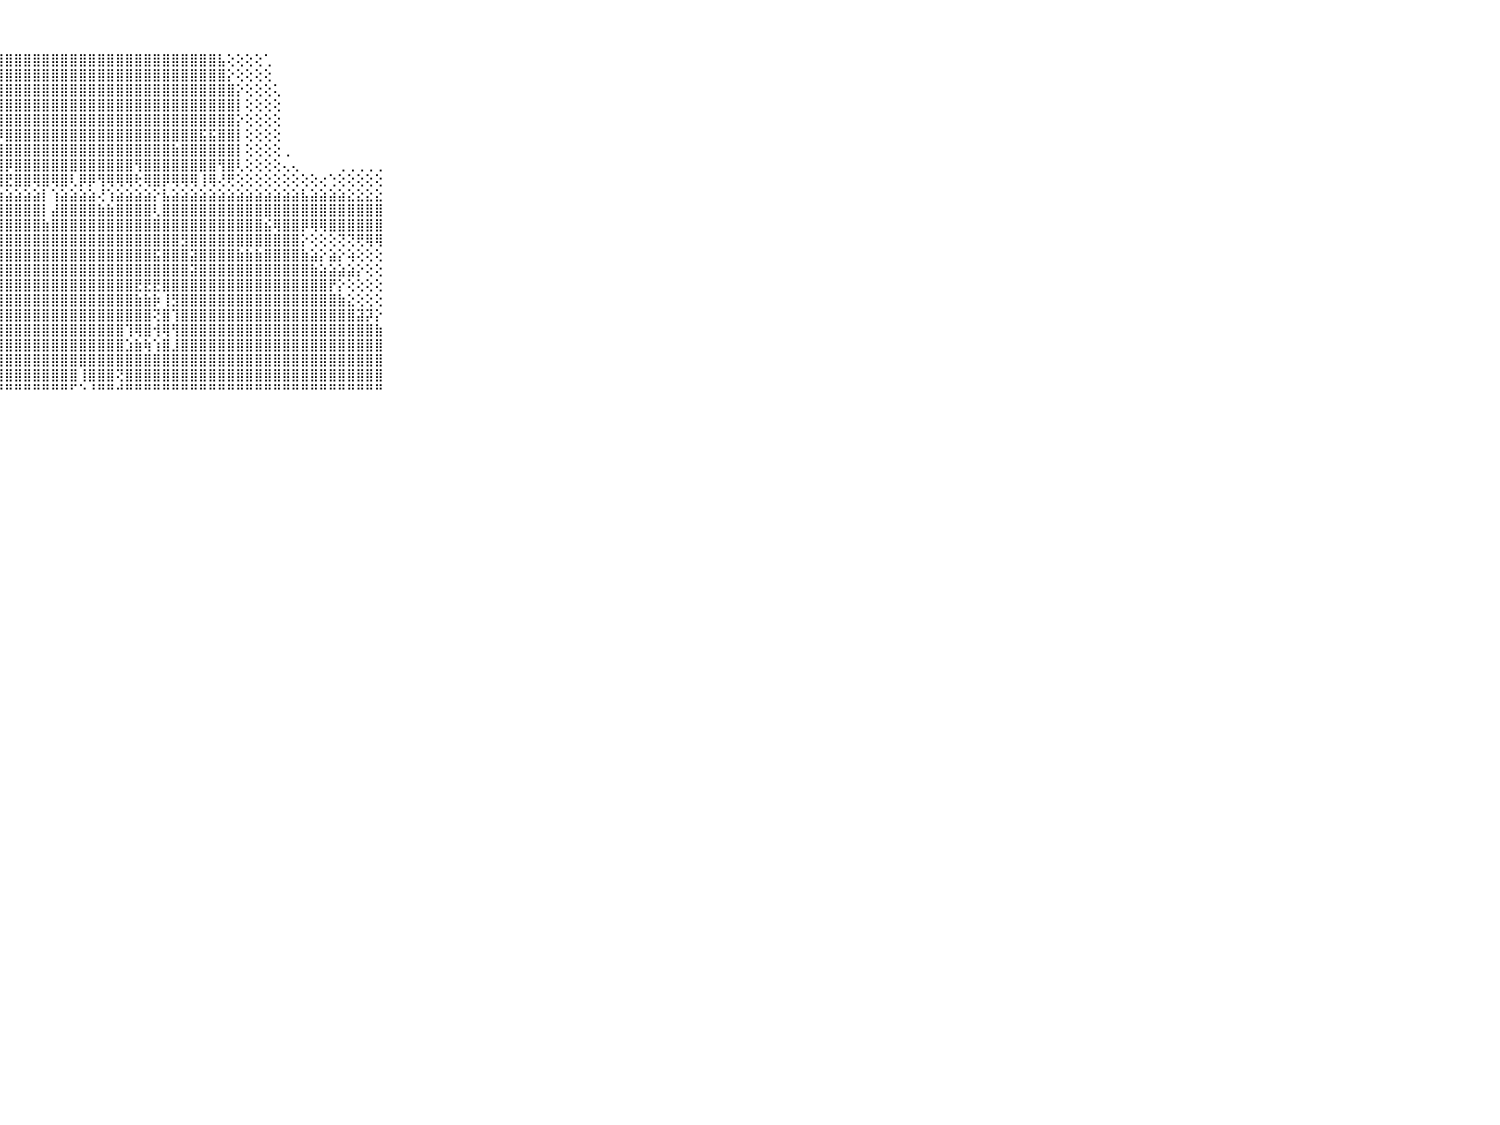

⠀⠀⠀⠀⠀⠀⠀⠀⠀⠀⠀⠀⠀⠀⠀⠀⠀⠀⠀⠀⠀⢄⢔⢕⢕⢕⣿⣿⣿⣿⣿⣿⣿⣿⣿⣿⣿⣿⣿⣿⣿⣿⣿⣿⣿⣿⣿⣿⣿⣿⣿⣧⢕⢕⢕⢕⢁⠀⠀⠀⠀⠀⠀⠀⠀⠀⠀⠀⠀⠀⠀⠀⠀⠀⠀⠀⠀⠀⠀⠀⠀
⠀⠀⠀⠀⠀⠀⠀⠀⠀⠀⠀⠀⠀⠀⠀⠀⠀⠀⠀⠀⢔⢕⢕⢕⢕⣼⣿⣿⣿⣿⣿⣿⣿⣿⣿⣿⣿⣿⣿⣿⣿⣿⣿⣿⣿⣿⣿⣿⣿⣿⣿⣿⡕⢕⢕⢕⢕⠀⠀⠀⠀⠀⠀⠀⠀⠀⠀⠀⠀⠀⠀⠀⠀⠀⠀⠀⠀⠀⠀⠀⠀
⠀⠀⠀⠀⠀⠀⠀⠀⠀⠀⠀⠀⠀⠀⠀⠀⠀⠀⠀⠀⢕⢕⢕⢕⣸⣿⣻⣿⣿⣿⣿⣿⣿⣿⣿⣿⣿⣿⣿⣿⣿⣿⣿⣿⣿⣿⣿⣿⣿⣿⣿⣿⣿⡕⢕⢕⢕⢅⠀⠀⠀⠀⠀⠀⠀⠀⠀⠀⠀⠀⠀⠀⠀⠀⠀⠀⠀⠀⠀⠀⠀
⠀⠀⠀⠀⠀⠀⠀⠀⠀⠀⠀⠀⠀⠀⠀⠀⠀⠀⢀⢀⢕⢕⢕⢕⣽⣿⣿⣿⣿⣿⣿⣿⣿⣿⣿⣿⣿⣿⣿⣿⣿⣿⣿⣿⣿⣿⣿⣿⣿⣿⣿⣿⣿⡇⢕⢕⢕⢕⠀⠀⠀⠀⠀⠀⠀⠀⠀⠀⠀⠀⠀⠀⠀⠀⠀⠀⠀⠀⠀⠀⠀
⠀⠀⠀⠀⠀⠀⠀⠀⠀⠀⠀⠀⠀⠀⠀⠀⠀⢄⢕⢕⢕⢕⢕⢕⢹⣿⣿⣿⣿⣿⣿⣿⣿⣿⣿⣿⣿⣿⣿⣿⣿⣿⣿⣿⣿⣿⣿⣿⣿⣿⣿⣿⣿⡕⢕⢕⢕⢕⠀⠀⠀⠀⠀⠀⠀⠀⠀⠀⠀⠀⠀⠀⠀⠀⠀⠀⠀⠀⠀⠀⠀
⠀⠀⠀⠀⠀⠀⠀⠀⠀⠀⠀⠀⠀⠀⠀⠀⢕⢕⢕⢕⢕⢕⢕⢕⢸⣿⣿⡿⣿⣿⣿⣿⣿⣿⣿⣿⣿⣿⣿⣿⣿⣿⣿⣿⣿⣿⣿⣿⣿⣯⣯⣿⣿⡇⢕⢕⢕⢕⠀⠀⠀⠀⠀⠀⠀⠀⠀⠀⠀⠀⠀⠀⠀⠀⠀⠀⠀⠀⠀⠀⠀
⠀⠀⠀⠀⠀⠀⠀⠀⠀⠀⠀⠀⠀⠀⢀⢕⢕⢕⢕⢕⢕⢕⢕⢕⢸⣿⣿⣿⣿⣿⣿⣿⣿⣿⣿⣿⣿⣿⣿⣿⣿⣿⣿⣿⣿⣿⣷⣿⣿⣿⣿⣿⣿⡇⢕⢕⢕⢕⢀⠀⠀⠀⠀⠀⠀⠀⠀⠀⠀⠀⠀⠀⠀⠀⠀⠀⠀⠀⠀⠀⠀
⠀⠀⠀⠀⠀⠀⠀⠀⠀⠀⠀⠀⠀⢁⢕⢕⢕⢕⢕⢕⢕⢇⢕⢕⢸⣿⡿⣿⡿⣿⣿⣿⣿⣿⣿⣿⣿⣿⣿⣿⣿⣿⢻⣿⣿⣿⣿⣿⣿⣿⣿⢻⣿⢇⢕⢕⢕⢕⢄⢄⠀⠀⠀⠀⢀⢀⢀⢀⢀⠀⠀⠀⠀⠀⠀⠀⠀⠀⠀⠀⠀
⠀⠀⠀⠀⠀⠀⠀⠀⠀⠀⠀⠀⠀⠅⠕⢕⢕⢕⢕⢕⢕⣱⡕⢕⢕⣿⡇⣿⣟⣿⣿⢿⣿⢿⣿⢇⡿⡿⢻⢿⢿⢿⢗⢿⣿⡿⢿⢿⢿⢸⢿⢜⢟⢕⢕⢕⢕⢕⢕⢕⢕⢕⢔⢑⢕⢕⢕⢕⢕⠀⠀⠀⠀⠀⠀⠀⠀⠀⠀⠀⠀
⠀⠀⠀⠀⠀⠀⠀⠀⠀⠀⠀⣀⣀⣀⣕⣕⣕⣕⣕⣕⣕⣹⣽⣗⣕⣱⣵⣵⣵⣵⣵⣵⡇⢱⣵⣵⣵⣵⢜⢱⣵⣵⣵⣵⡕⣧⣵⣵⣵⣵⣵⣵⣵⣵⣵⣵⣵⣵⣵⣵⣧⣵⣵⣵⣵⣕⣕⣕⣕⠀⠀⠀⠀⠀⠀⠀⠀⠀⠀⠀⠀
⠀⠀⠀⠀⠀⠀⠀⠀⠀⠀⠀⣿⣿⣿⣿⣿⣿⣿⣿⣿⣿⣿⣿⣿⣿⣿⣿⣿⣿⣿⣿⣿⡇⣼⣿⣿⣿⣿⣷⣷⣿⣿⣿⣿⢇⣿⣿⣿⣿⣿⣿⣿⣿⣿⣿⣿⣿⣿⣿⣿⣿⣿⣿⣿⣿⣿⣿⣿⣿⠀⠀⠀⠀⠀⠀⠀⠀⠀⠀⠀⠀
⠀⠀⠀⠀⠀⠀⠀⠀⠀⠀⠀⣾⣿⣿⣿⣿⣿⣿⣿⣿⣿⣻⣿⣿⣿⣿⣿⣿⣿⣿⣿⣿⣷⣿⣿⣿⣿⣿⣿⣿⣿⣿⣿⣿⣿⣿⣿⣿⣿⣿⣿⣿⣿⣿⣿⣿⣮⢿⣿⣿⡿⢿⢿⣿⣿⣿⣿⣿⣿⠀⠀⠀⠀⠀⠀⠀⠀⠀⠀⠀⠀
⠀⠀⠀⠀⠀⠀⠀⠀⠀⠀⠀⣵⣷⣵⣼⣿⣿⣿⣿⣿⣿⣿⣿⣿⣿⣿⣿⣿⣿⣿⣿⣿⣿⣿⣿⣿⣿⣿⣿⣿⣿⣿⣿⣿⣿⣿⣿⣻⣿⣿⣿⣿⣿⣿⣿⣿⣿⣿⣿⣿⡕⢕⢕⢕⢝⢝⢟⢿⢿⠀⠀⠀⠀⠀⠀⠀⠀⠀⠀⠀⠀
⠀⠀⠀⠀⠀⠀⠀⠀⠀⠀⠀⣻⣿⣿⣿⣽⣿⣿⣿⣿⣿⣟⣟⣪⣽⣿⣿⣿⣿⣿⣿⣿⣿⣿⣿⣿⣿⣿⣿⣿⣿⣿⣿⣿⣯⣿⣿⣿⣽⣿⣿⣿⣿⣷⣷⣷⣿⣿⣿⣿⣷⣵⡕⣵⡕⢵⢕⢕⢕⠀⠀⠀⠀⠀⠀⠀⠀⠀⠀⠀⠀
⠀⠀⠀⠀⠀⠀⠀⠀⠀⠀⠀⣿⣿⣿⣿⣿⣿⡿⢽⣿⣿⣿⣿⣿⣿⣿⣿⣿⣿⣿⣿⣿⣿⣿⣿⣿⣿⣿⣿⣿⣿⣿⣿⣿⣿⣿⣿⣿⣽⣿⣿⣿⣿⣿⣿⣿⣿⣿⣿⣿⣿⣷⣵⣵⣵⣵⡕⢕⢕⠀⠀⠀⠀⠀⠀⠀⠀⠀⠀⠀⠀
⠀⠀⠀⠀⠀⠀⠀⠀⠀⠀⠀⣿⣿⣿⣿⣯⣿⣿⣾⣿⣿⣿⣽⣷⣾⣿⣿⣿⣿⣿⣿⣿⣿⣿⣿⣿⣿⣿⣿⣿⣿⣿⣟⣟⣟⣿⣿⣿⣿⣿⣿⣿⣿⣿⣿⣿⣿⣿⣿⣿⣿⣿⣿⡟⡕⢕⢕⢕⢕⠀⠀⠀⠀⠀⠀⠀⠀⠀⠀⠀⠀
⠀⠀⠀⠀⠀⠀⠀⠀⠀⠀⠀⣿⣿⣿⣿⣿⣿⣿⣿⣿⣿⡟⢏⣹⣿⣿⣿⣿⣿⣿⣿⣿⣿⣿⣿⣿⣿⣿⣿⣿⣿⣿⣷⣷⡷⢸⣻⣿⣿⣿⣿⣿⣿⣿⣿⣿⣿⣿⣿⣿⣿⣿⣿⣿⣷⣕⢕⢕⢕⠀⠀⠀⠀⠀⠀⠀⠀⠀⠀⠀⠀
⠀⠀⠀⠀⠀⠀⠀⠀⠀⠀⠀⣿⣿⣿⣿⣿⣟⣻⣿⣿⣿⣿⣿⣿⣿⣿⣿⣿⣿⣿⣿⣿⣿⣿⣿⣿⣿⣿⣿⣿⣿⣿⣿⣿⢝⣿⢹⣿⣿⣿⣿⣿⣿⣿⣿⣿⣿⣿⣿⣿⣿⣿⣿⣿⣿⣿⣽⡽⡕⠀⠀⠀⠀⠀⠀⠀⠀⠀⠀⠀⠀
⠀⠀⠀⠀⠀⠀⠀⠀⠀⠀⠀⣿⣿⣿⡟⢟⢻⣿⢻⣿⣿⣿⣿⣿⣿⣿⣿⣿⣿⣿⣿⣿⣿⣿⣿⣿⣿⣿⣿⣿⣿⢹⢿⣿⢺⢿⢻⣿⣿⣿⣿⣿⣿⣿⣿⣿⣿⣿⣿⣿⣿⣿⣿⣿⣿⣿⣿⣿⣷⠀⠀⠀⠀⠀⠀⠀⠀⠀⠀⠀⠀
⠀⠀⠀⠀⠀⠀⠀⠀⠀⠀⠀⢕⢸⣕⣱⣵⣽⣿⣾⣿⣿⣿⣿⣿⣿⣿⣿⣿⣿⣿⣿⣿⣿⣿⣿⣿⣿⣿⣿⣿⣿⣱⣷⢷⢱⣿⣸⣿⣿⣿⣿⣿⣿⣿⣿⣿⣿⣿⣿⣿⣿⣿⣿⣿⣿⣿⣿⣿⣿⠀⠀⠀⠀⠀⠀⠀⠀⠀⠀⠀⠀
⠀⠀⠀⠀⠀⠀⠀⠀⠀⠀⠀⢻⢇⣿⣿⣿⣿⣿⣿⣿⣿⣿⣿⣿⣿⣿⣿⣿⣿⣿⣿⣿⣿⣿⣿⣿⣿⣿⣿⣿⣿⣿⣿⣿⣿⣿⣿⣿⣿⣿⣿⣿⣿⣿⣿⣿⣿⣿⣿⣿⣿⣿⣿⣿⣿⣿⣿⣿⣿⠀⠀⠀⠀⠀⠀⠀⠀⠀⠀⠀⠀
⠀⠀⠀⠀⠀⠀⠀⠀⠀⠀⠀⢕⣵⣿⣿⣿⣿⣿⣿⣿⣿⣿⣿⣿⣿⣿⣿⣿⣿⣿⣿⣿⣿⣿⣿⣿⢸⣿⣿⣿⢝⣿⣿⣿⣿⣿⣿⣿⣿⣿⣿⣿⣿⣿⣿⣿⣿⣿⣿⣿⣿⣿⣿⣿⣿⣿⣿⣿⣿⠀⠀⠀⠀⠀⠀⠀⠀⠀⠀⠀⠀
⠀⠀⠀⠀⠀⠀⠀⠀⠀⠀⠀⠛⠛⠛⠛⠛⠛⠛⠛⠛⠛⠛⠛⠛⠛⠛⠛⠛⠛⠛⠛⠛⠛⠛⠛⠋⠑⠘⠛⠛⠚⠛⠛⠛⠛⠛⠛⠛⠛⠛⠛⠛⠛⠛⠛⠛⠛⠛⠛⠛⠛⠛⠛⠛⠛⠛⠛⠛⠛⠀⠀⠀⠀⠀⠀⠀⠀⠀⠀⠀⠀